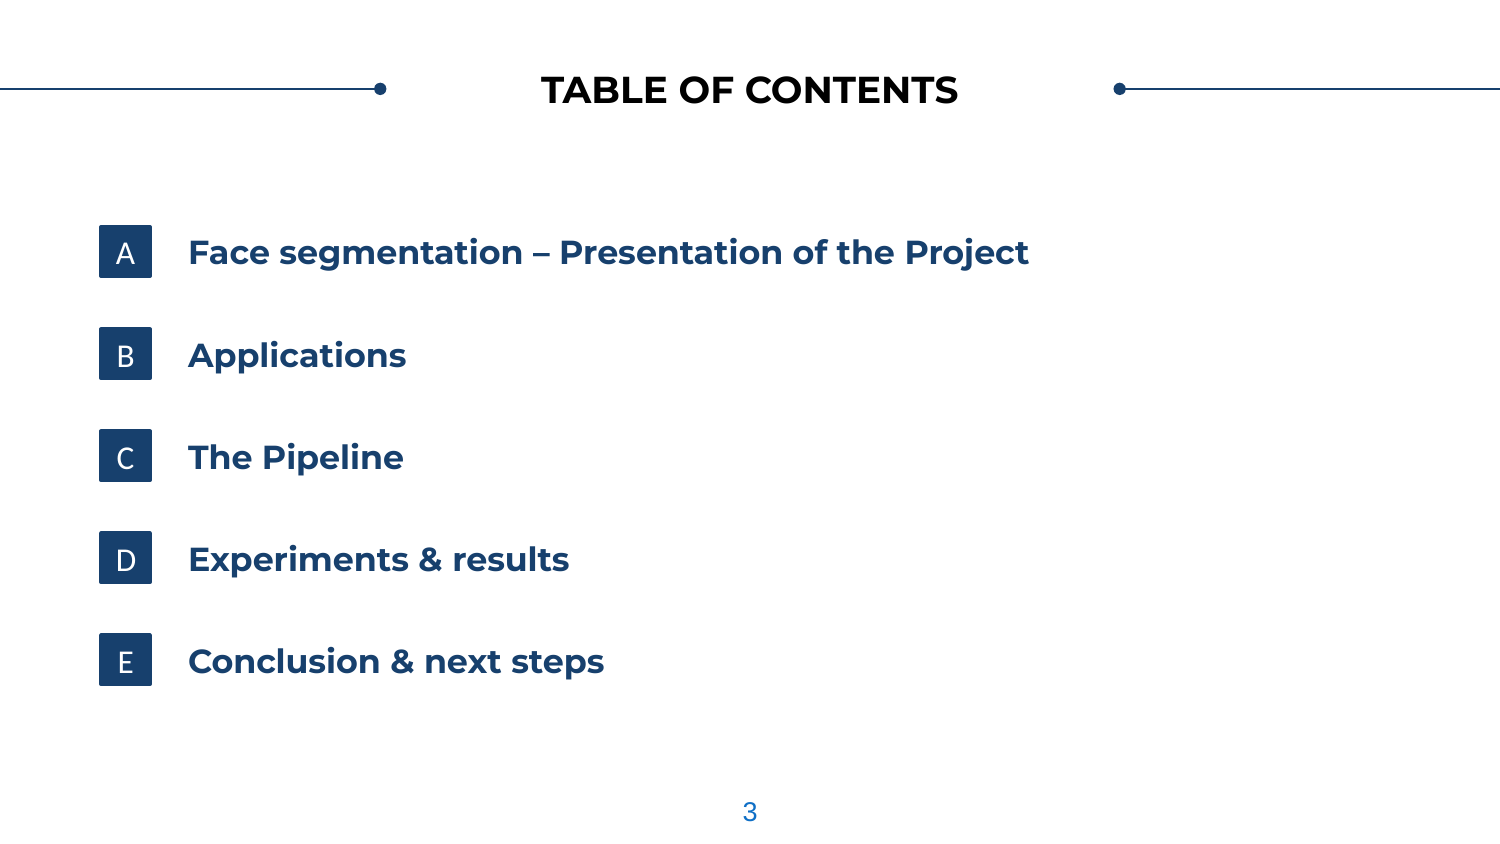

# TABLE OF CONTENTS
Face segmentation – Presentation of the Project
A
Applications
B
The Pipeline
C
Experiments & results
D
Conclusion & next steps
E
3